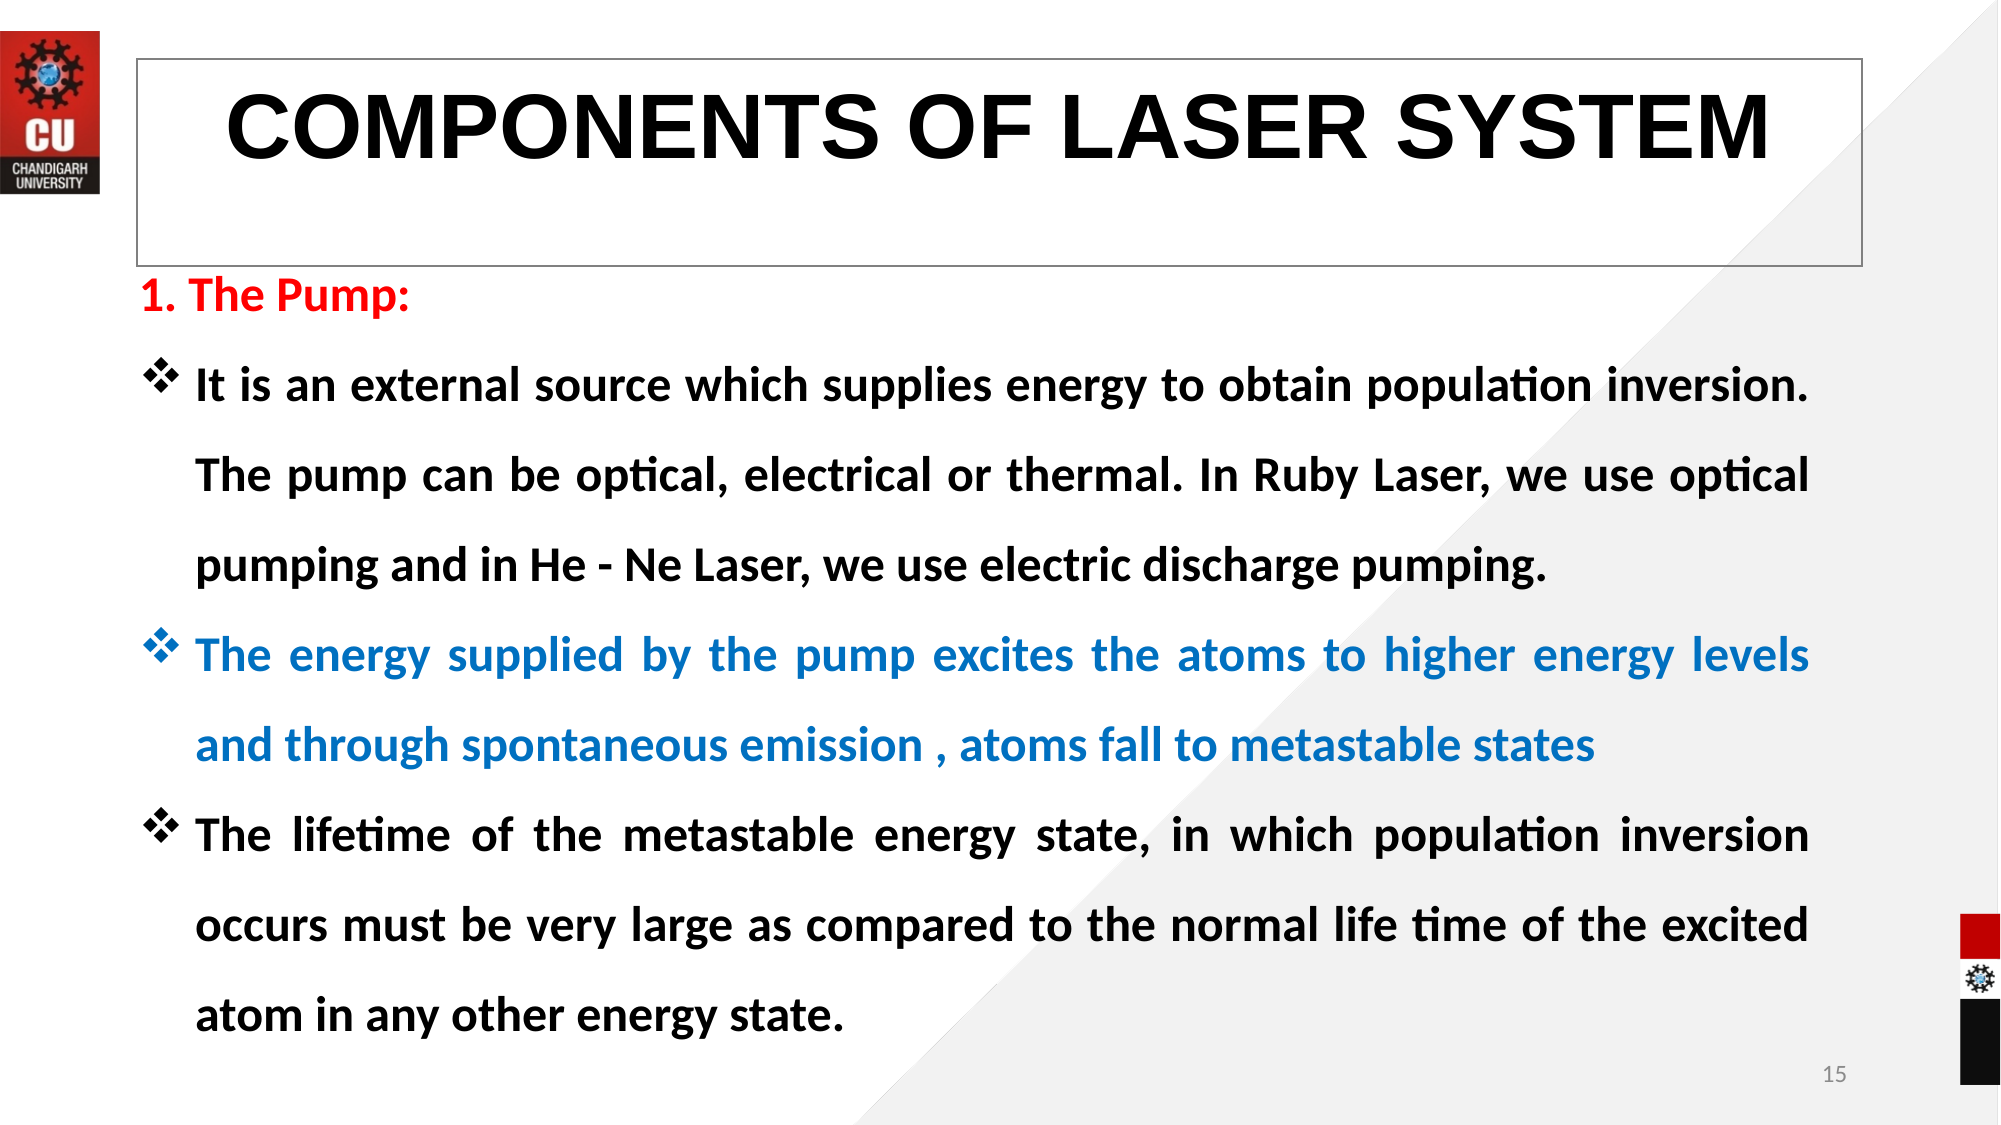

COMPONENTS OF LASER SYSTEM

1. The Pump:
It is an external source which supplies energy to obtain population inversion. The pump can be optical, electrical or thermal. In Ruby Laser, we use optical pumping and in He - Ne Laser, we use electric discharge pumping.
The energy supplied by the pump excites the atoms to higher energy levels and through spontaneous emission , atoms fall to metastable states
The lifetime of the metastable energy state, in which population inversion occurs must be very large as compared to the normal life time of the excited atom in any other energy state.
15